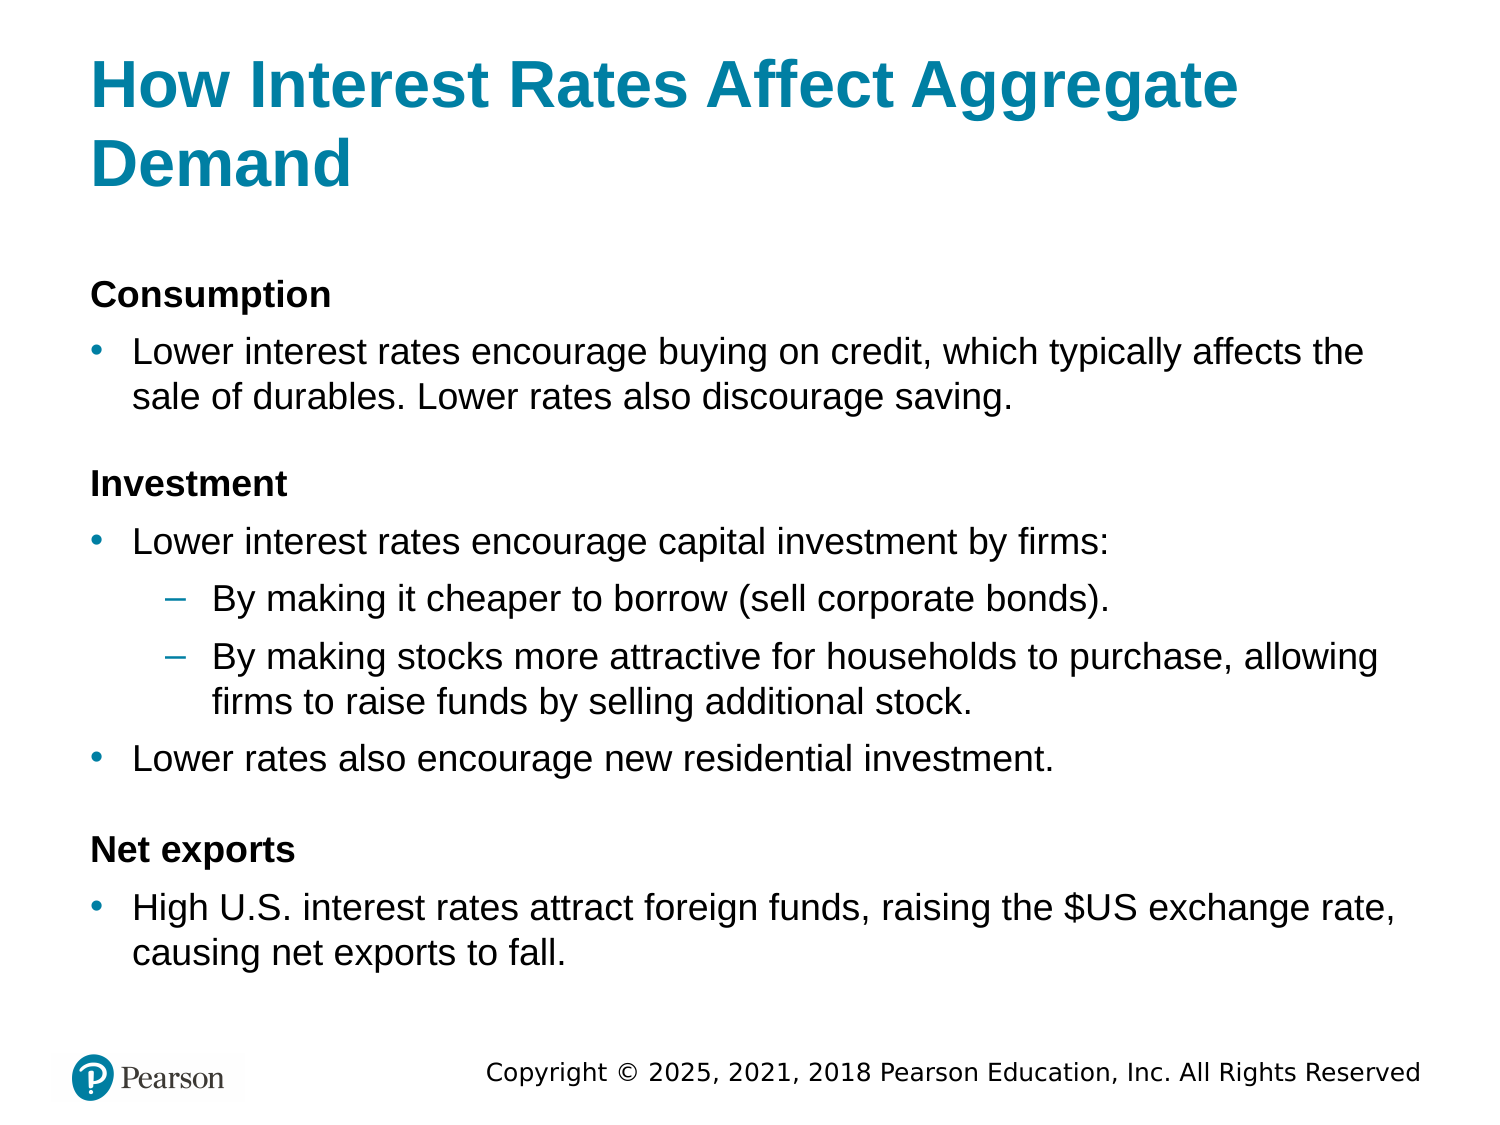

# How Interest Rates Affect Aggregate Demand
Consumption
Lower interest rates encourage buying on credit, which typically affects the sale of durables. Lower rates also discourage saving.
Investment
Lower interest rates encourage capital investment by firms:
By making it cheaper to borrow (sell corporate bonds).
By making stocks more attractive for households to purchase, allowing firms to raise funds by selling additional stock.
Lower rates also encourage new residential investment.
Net exports
High U.S. interest rates attract foreign funds, raising the $U S exchange rate, causing net exports to fall.